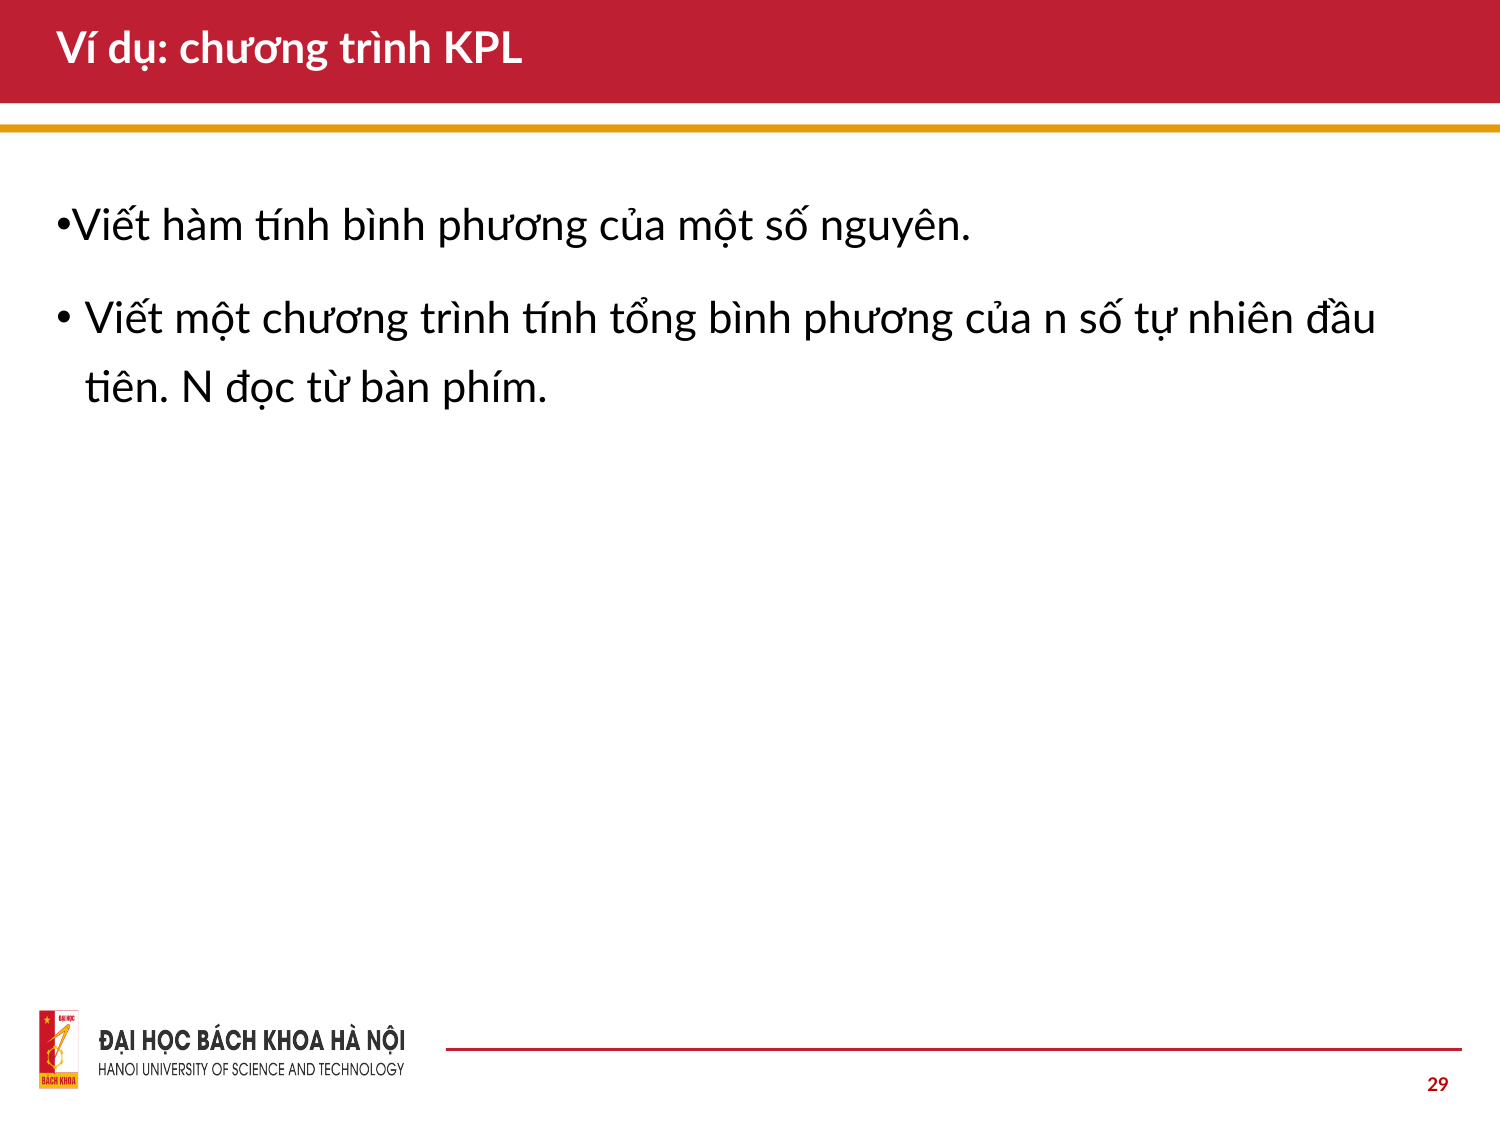

# Ví dụ: chương trình KPL
Viết hàm tính bình phương của một số nguyên.
Viết một chương trình tính tổng bình phương của n số tự nhiên đầu tiên. N đọc từ bàn phím.
29